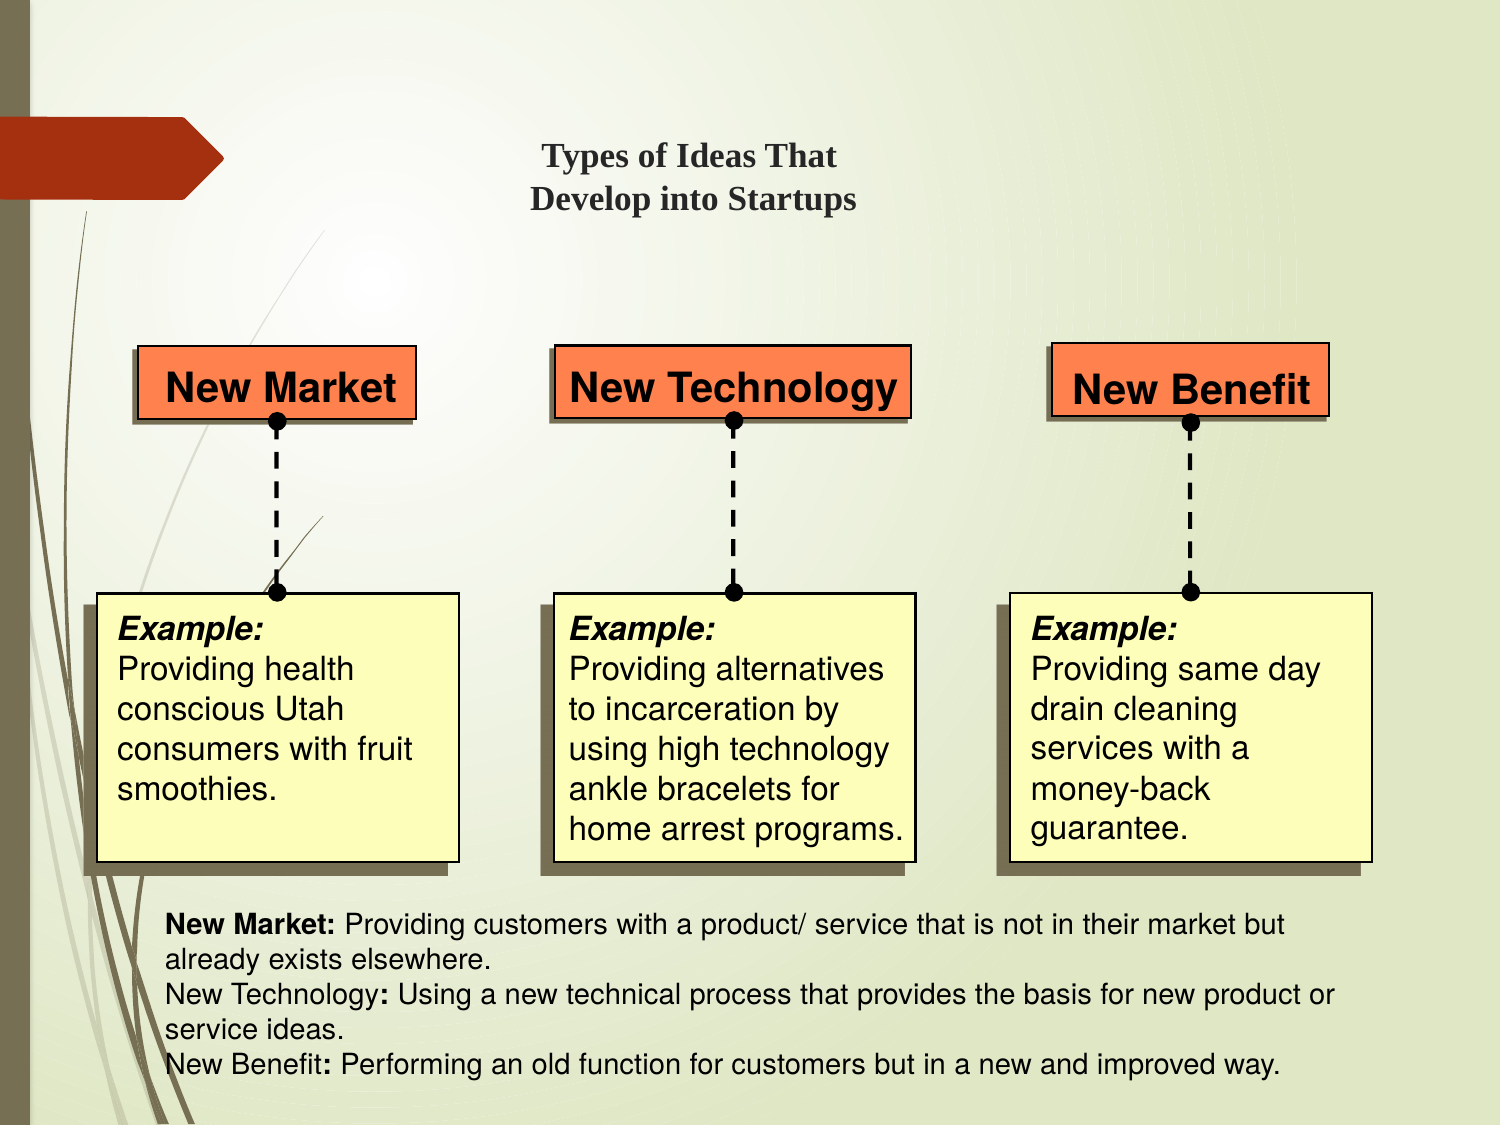

Types of Ideas That
Develop into Startups

New Technology
New Market
New Benefit

Example:
Providing same day drain cleaning services with a money-back guarantee.
Example:
Providing health conscious Utah consumers with fruit smoothies.
Example:
Providing alternatives to incarceration by using high technology ankle bracelets for home arrest programs.
New Market: Providing customers with a product/ service that is not in their market but already exists elsewhere.
New Technology: Using a new technical process that provides the basis for new product or service ideas.
New Benefit: Performing an old function for customers but in a new and improved way.